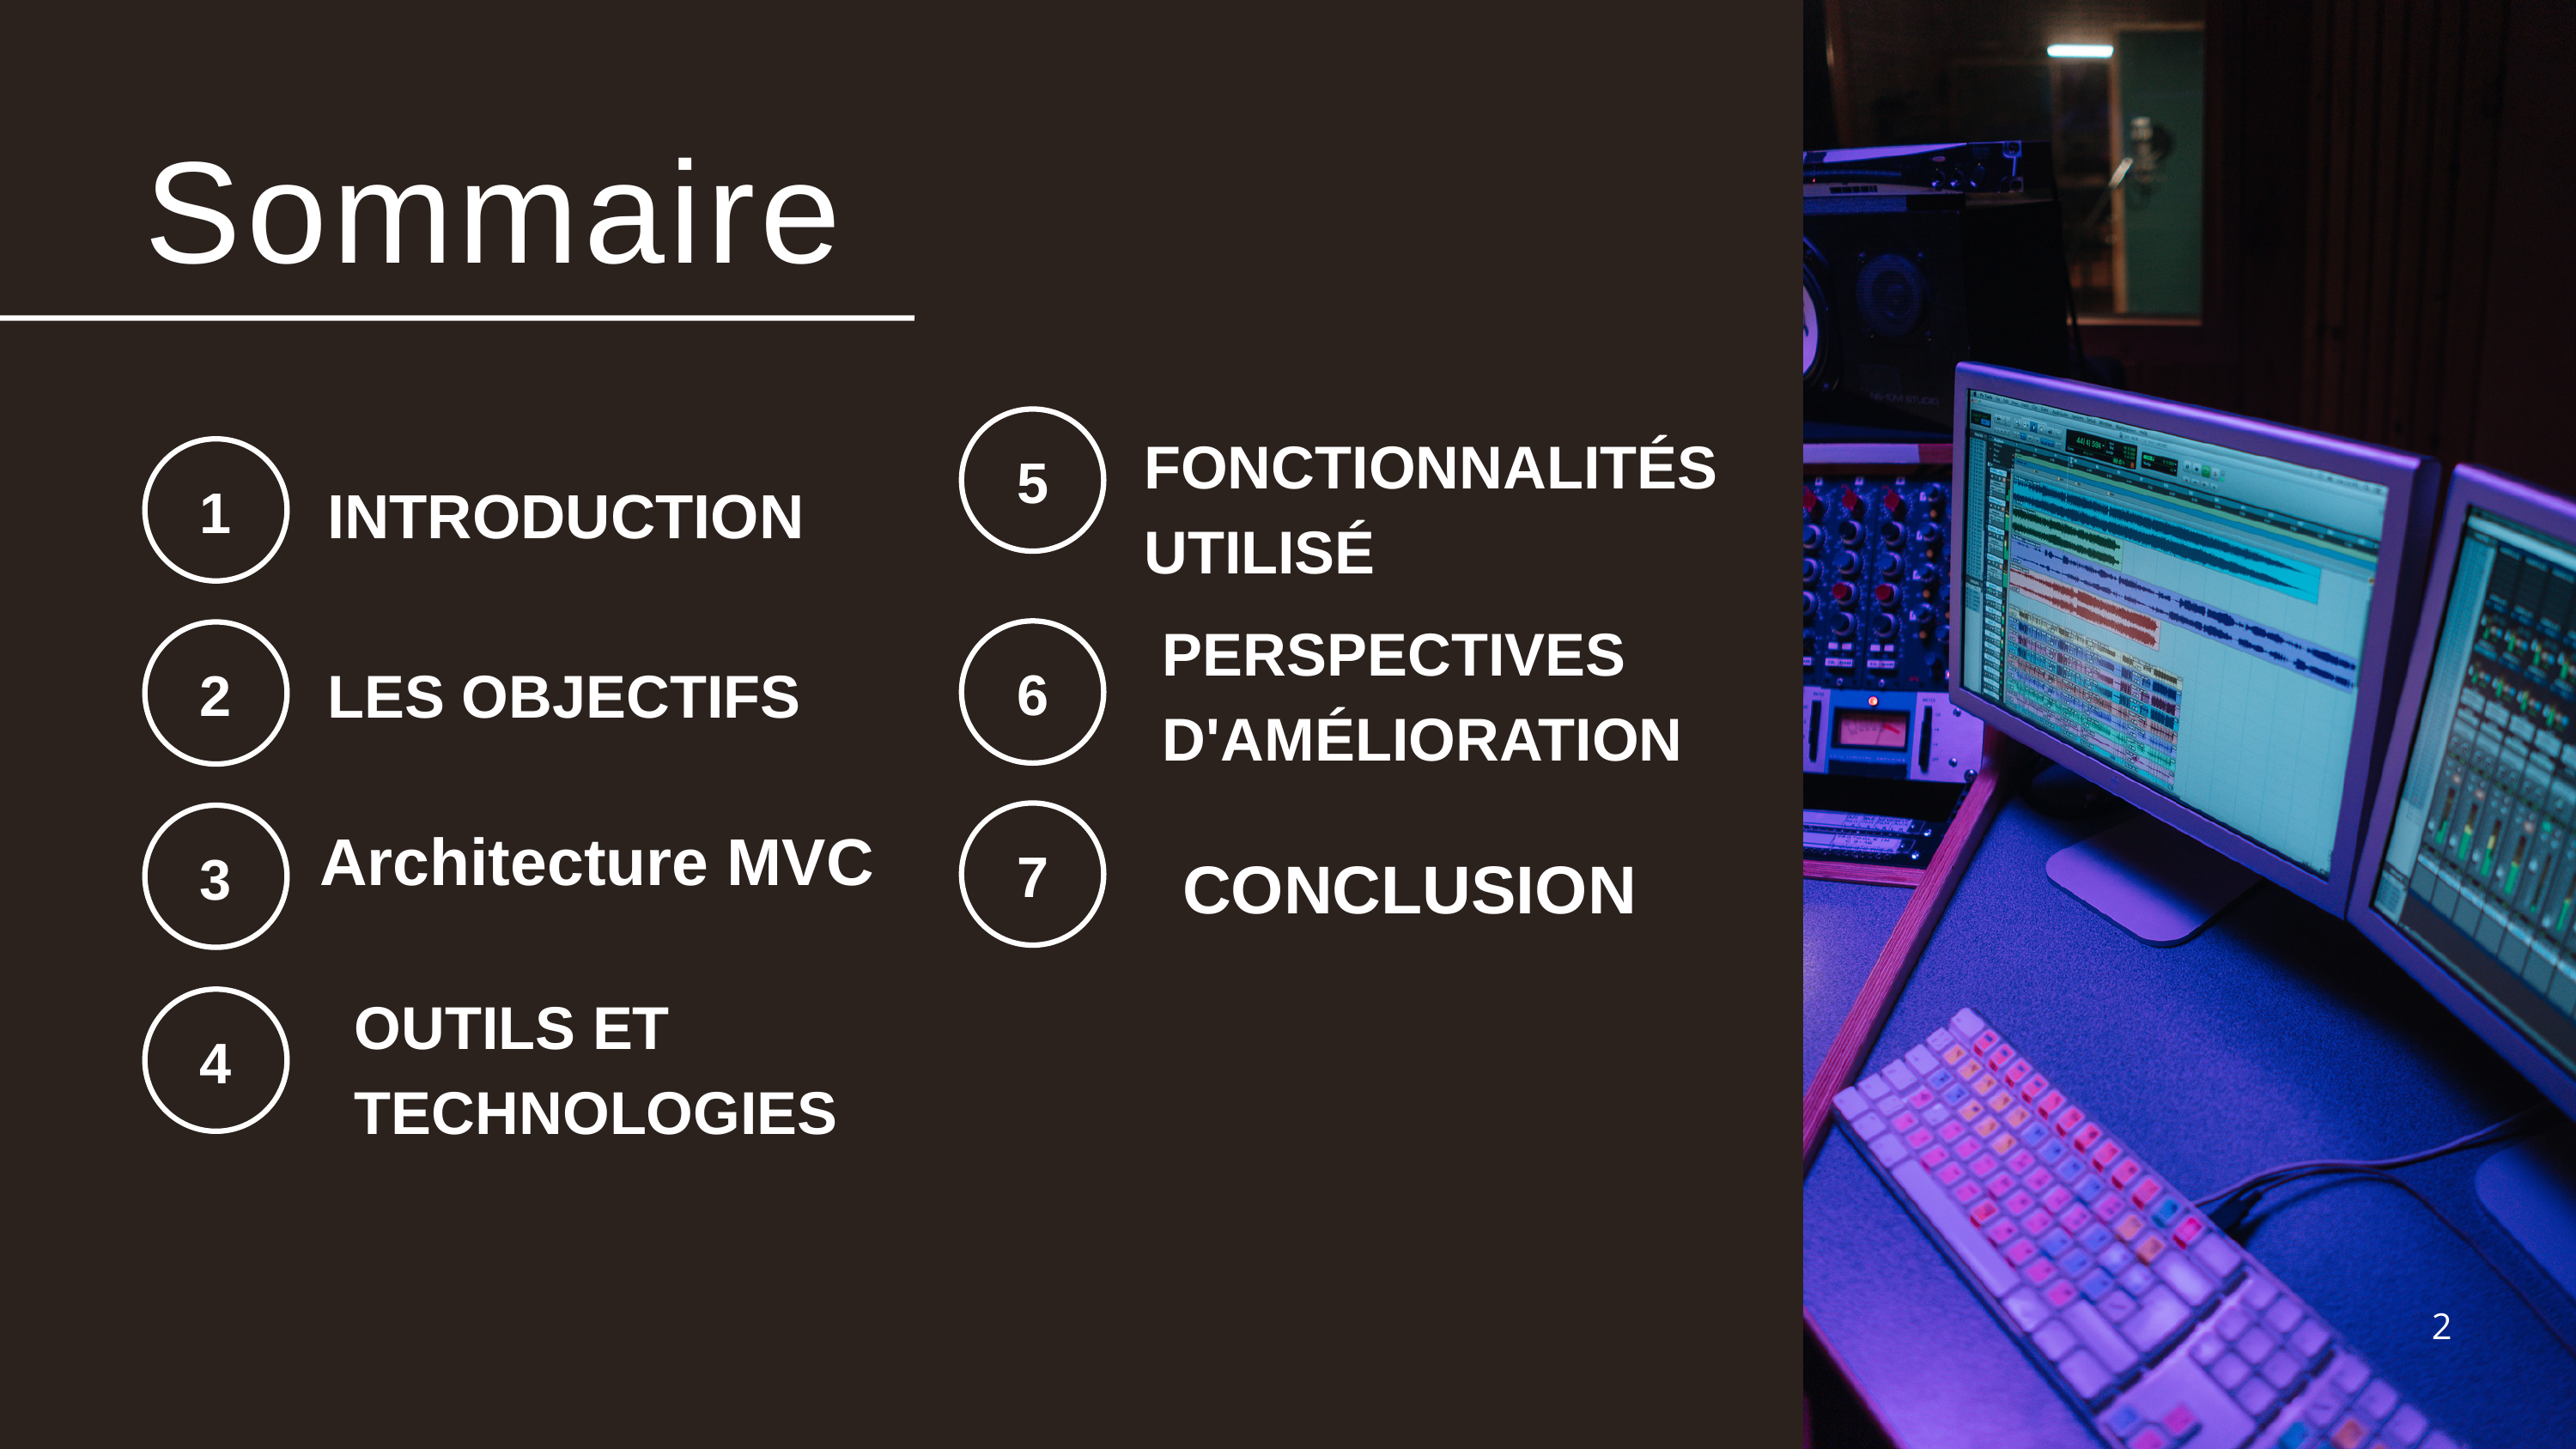

Sommaire

5
FONCTIONNALITÉS UTILISÉ

1
INTRODUCTION

PERSPECTIVES D'AMÉLIORATION

6

2
LES OBJECTIFS

7

3
Architecture MVC
CONCLUSION
OUTILS ET TECHNOLOGIES

4
2